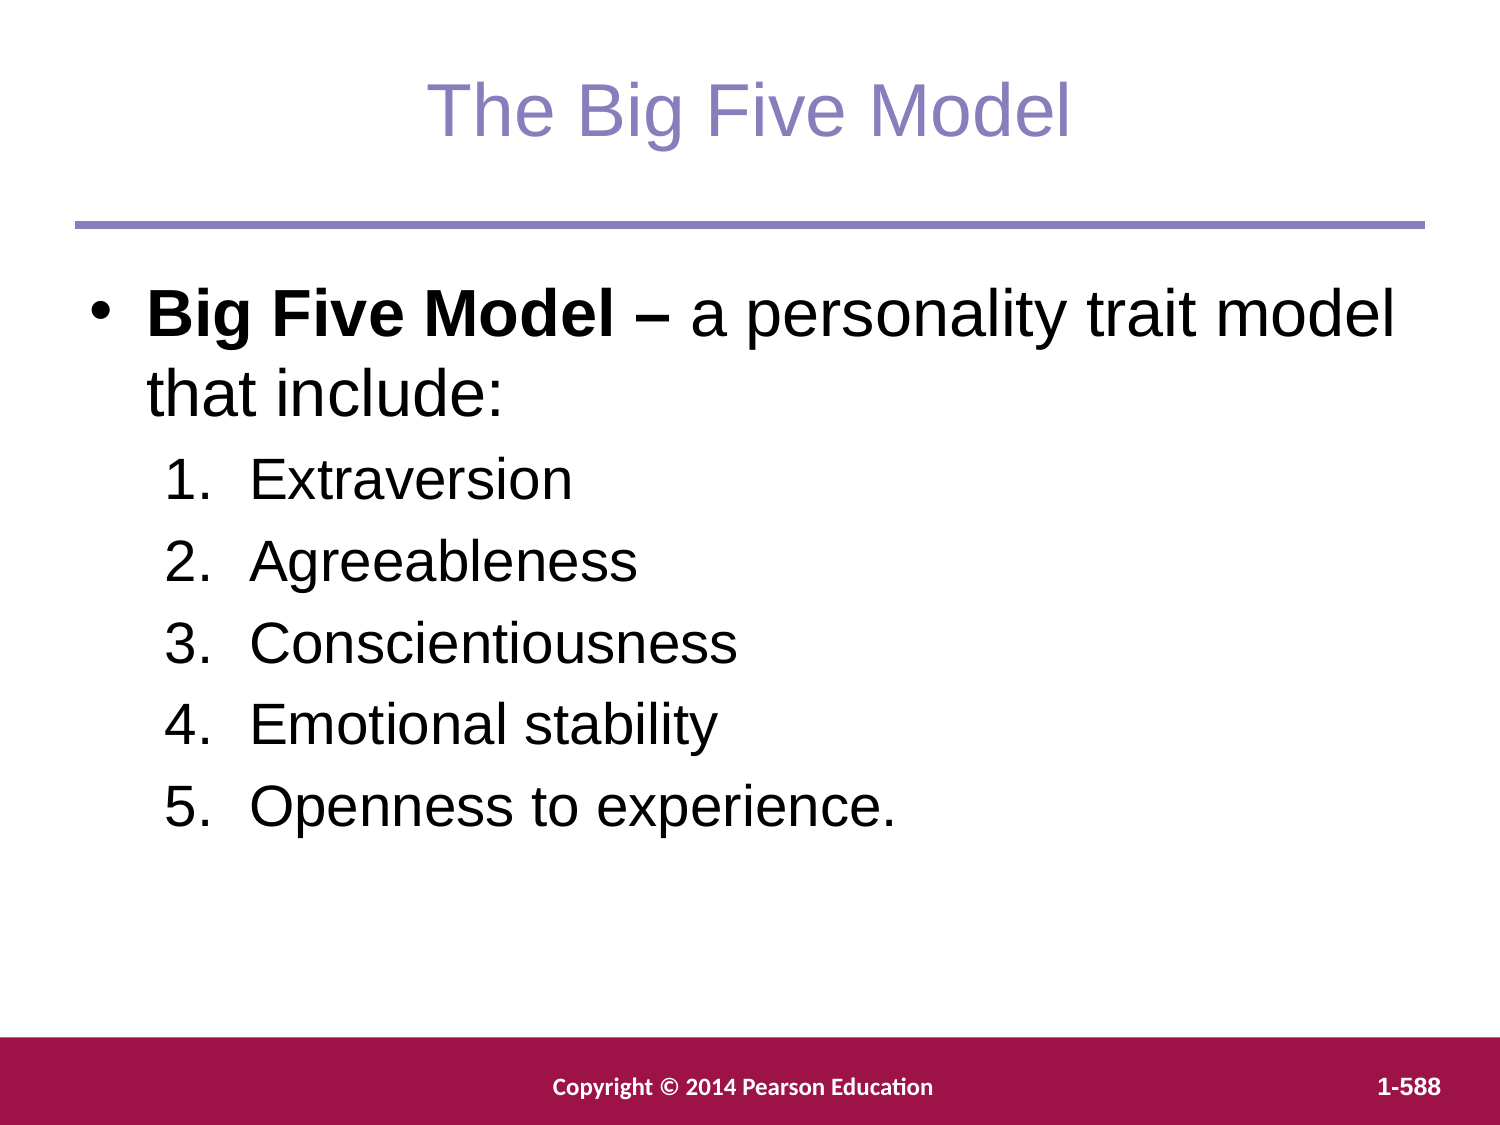

The Big Five Model
Big Five Model – a personality trait model that include:
Extraversion
Agreeableness
Conscientiousness
Emotional stability
Openness to experience.